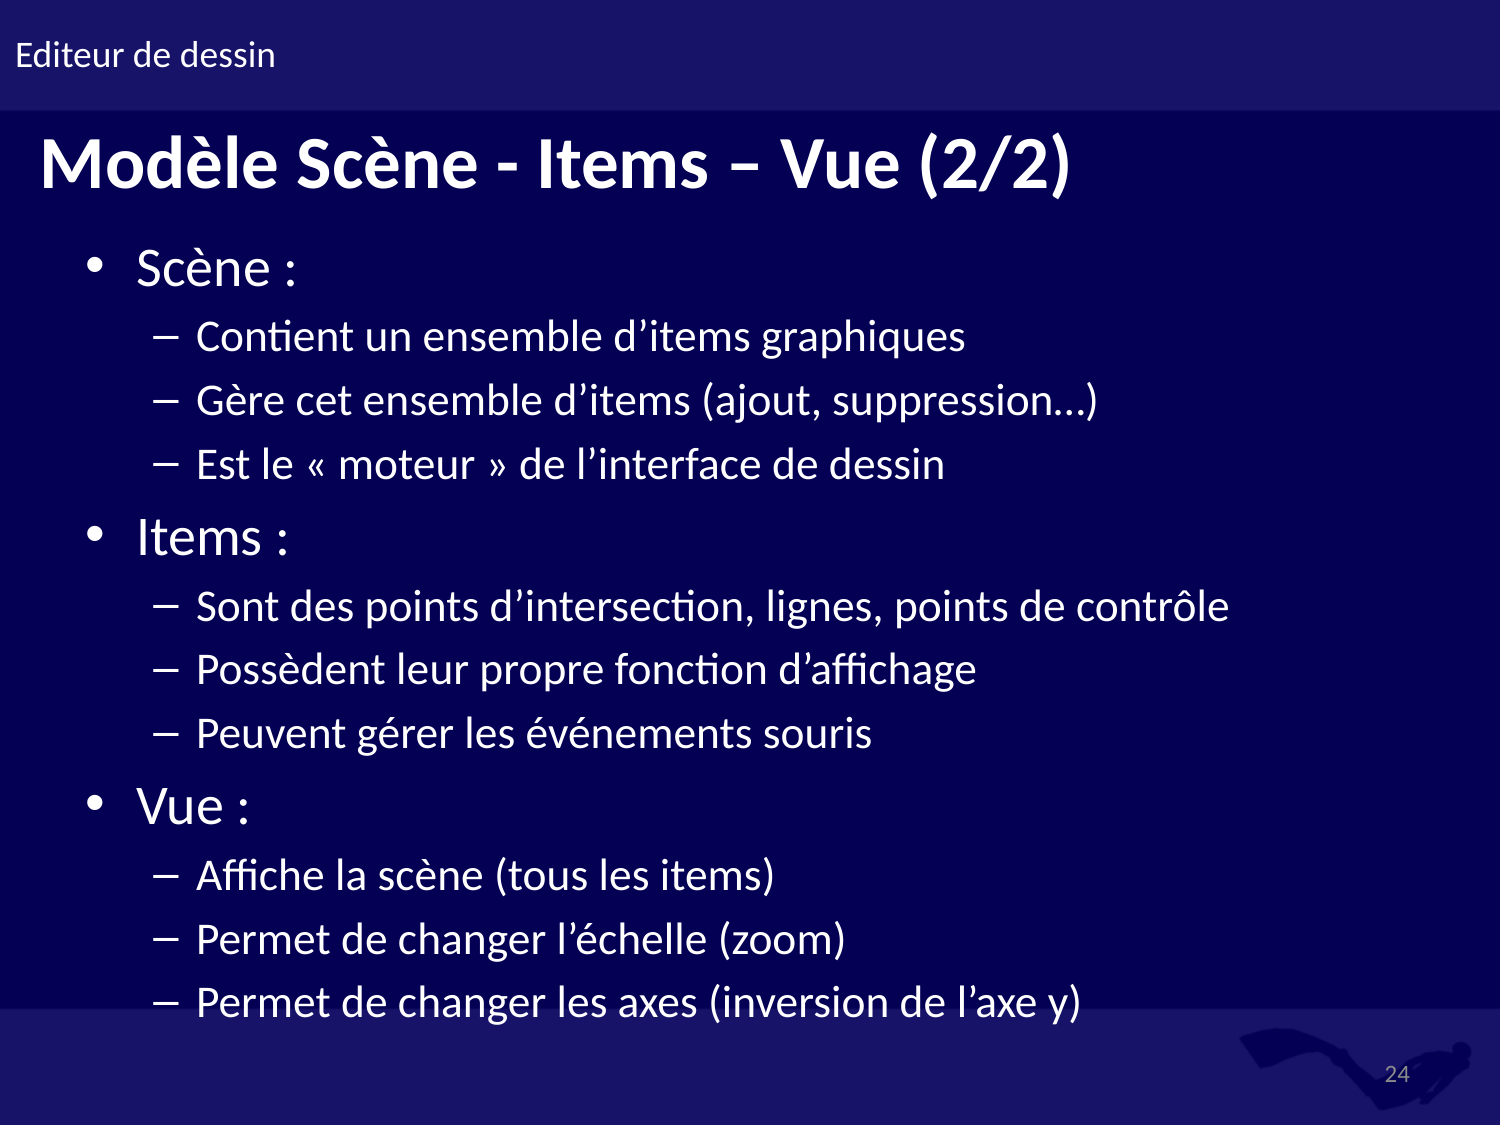

# Editeur de dessin
Modèle Scène - Items – Vue (2/2)
Scène :
Contient un ensemble d’items graphiques
Gère cet ensemble d’items (ajout, suppression…)
Est le « moteur » de l’interface de dessin
Items :
Sont des points d’intersection, lignes, points de contrôle
Possèdent leur propre fonction d’affichage
Peuvent gérer les événements souris
Vue :
Affiche la scène (tous les items)
Permet de changer l’échelle (zoom)
Permet de changer les axes (inversion de l’axe y)
24